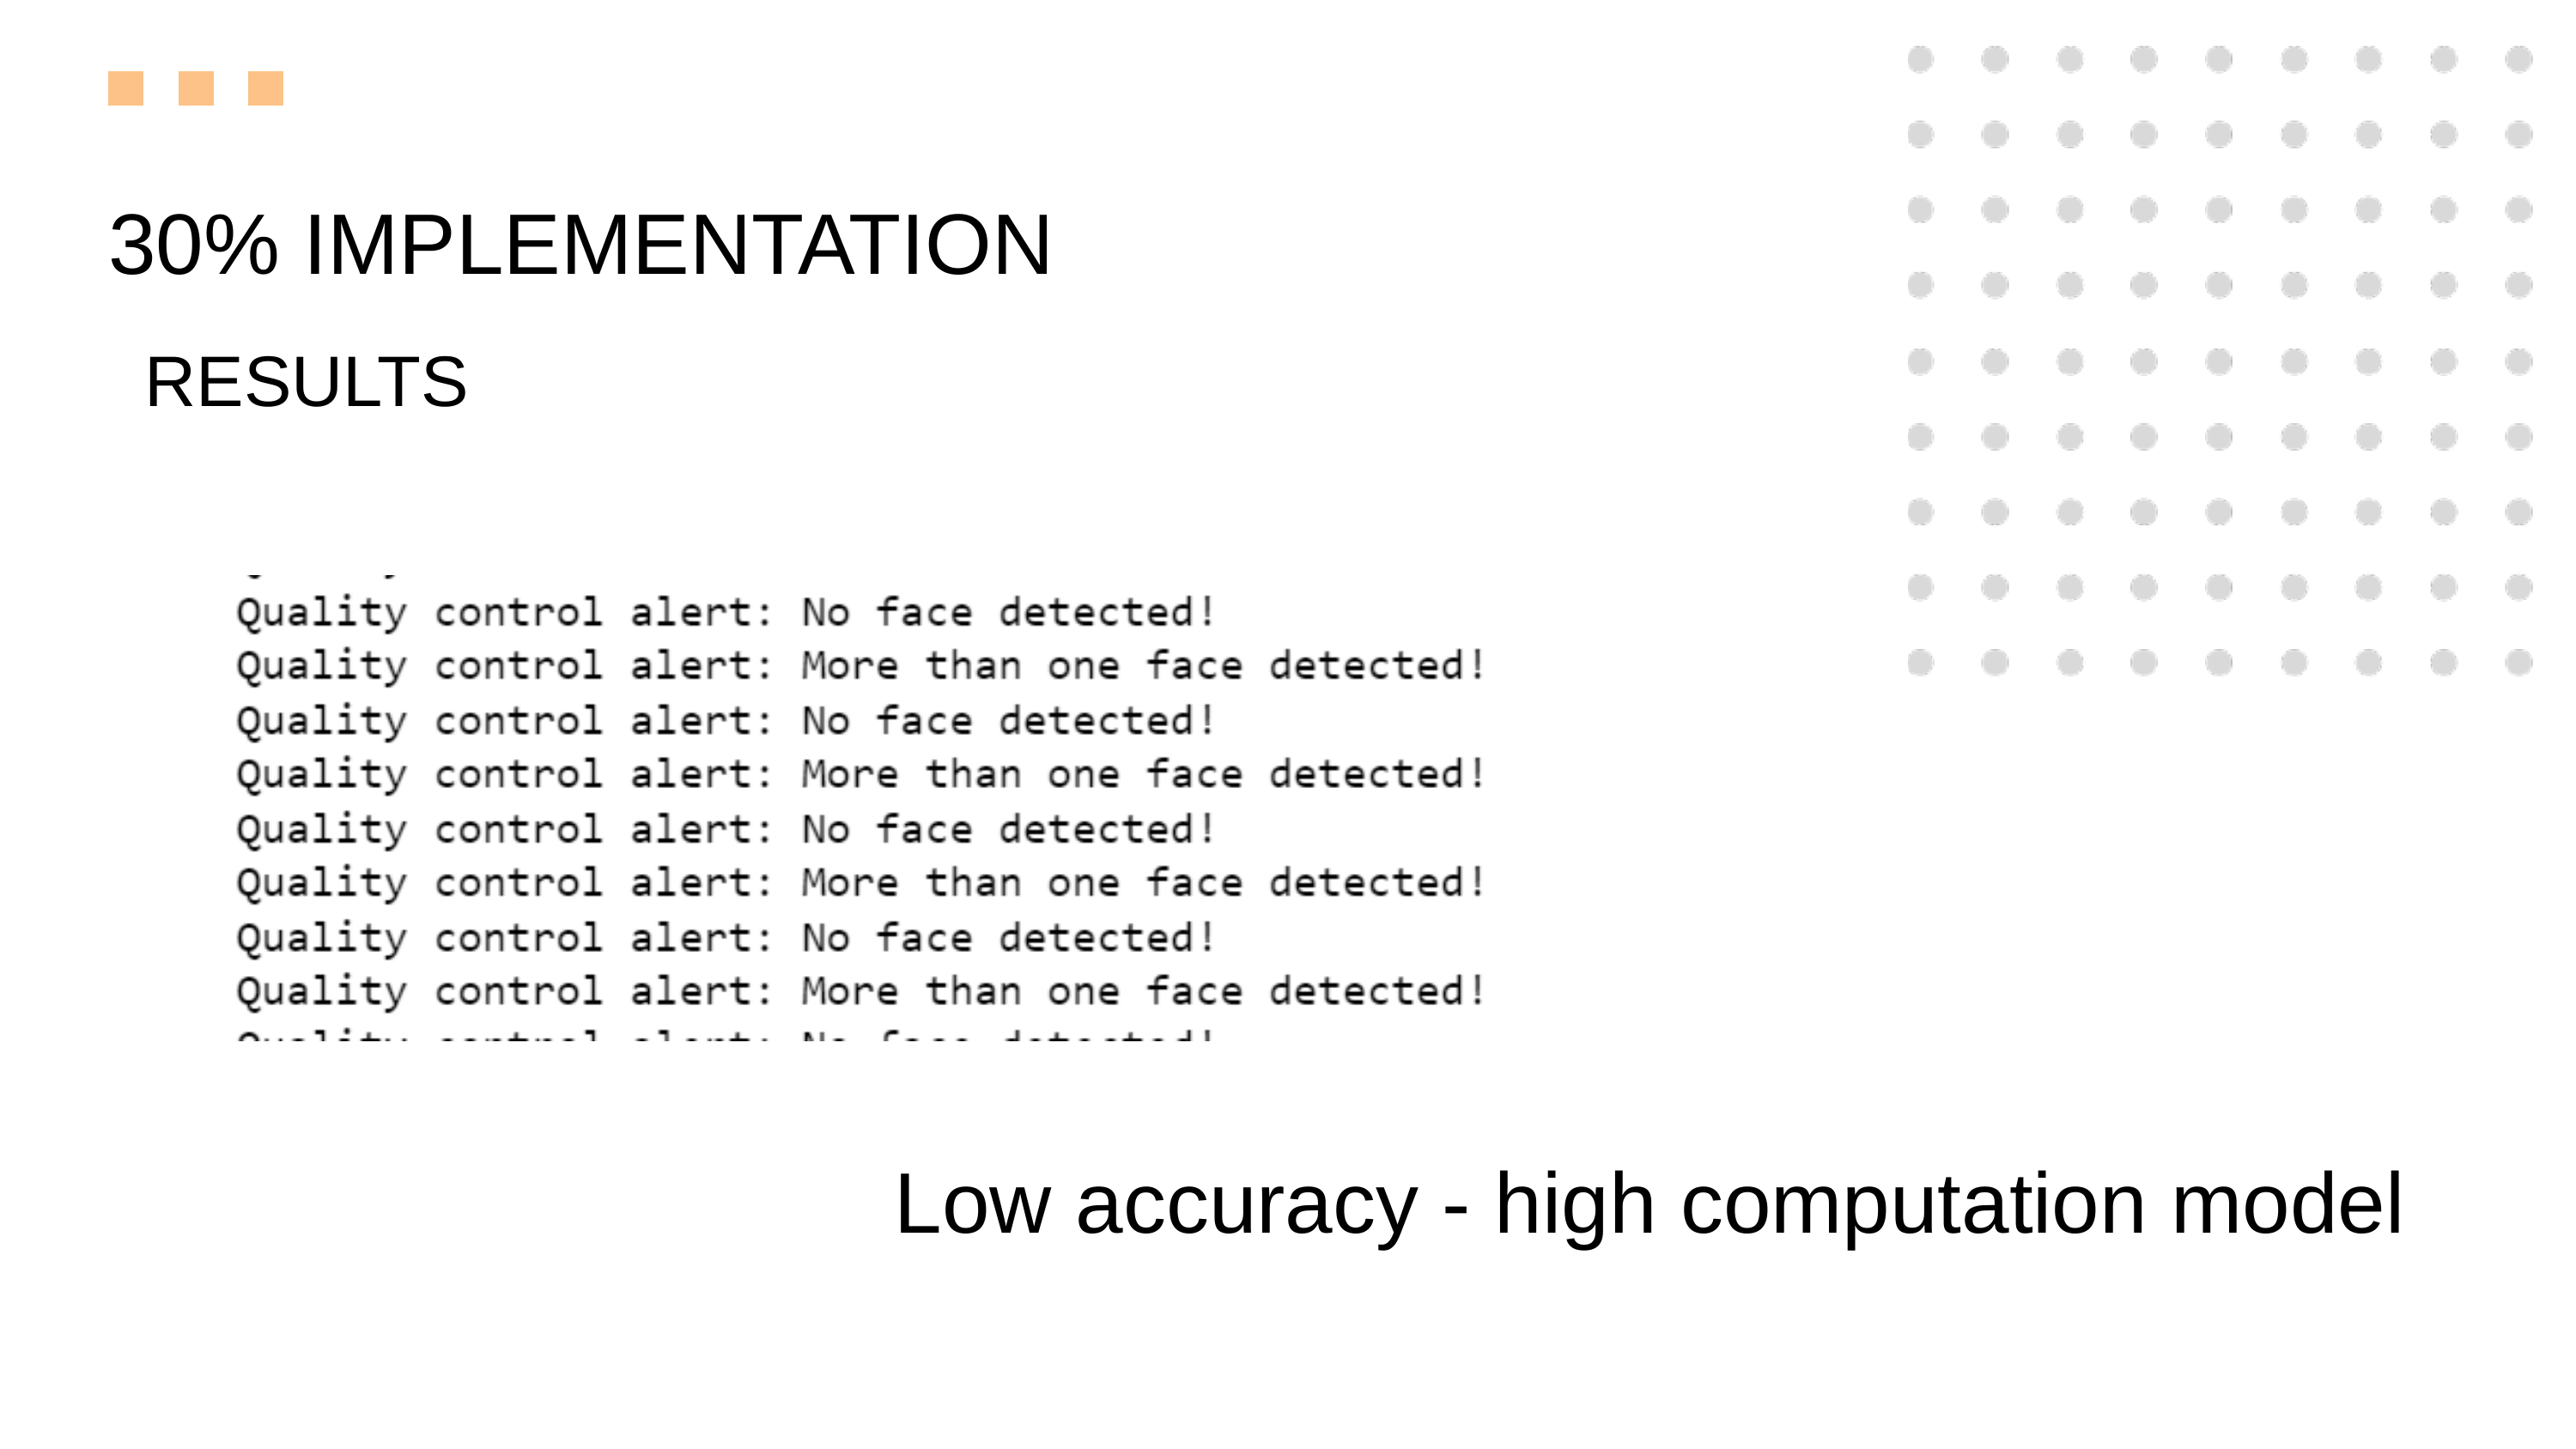

30% IMPLEMENTATION
RESULTS

Low accuracy - high computation model